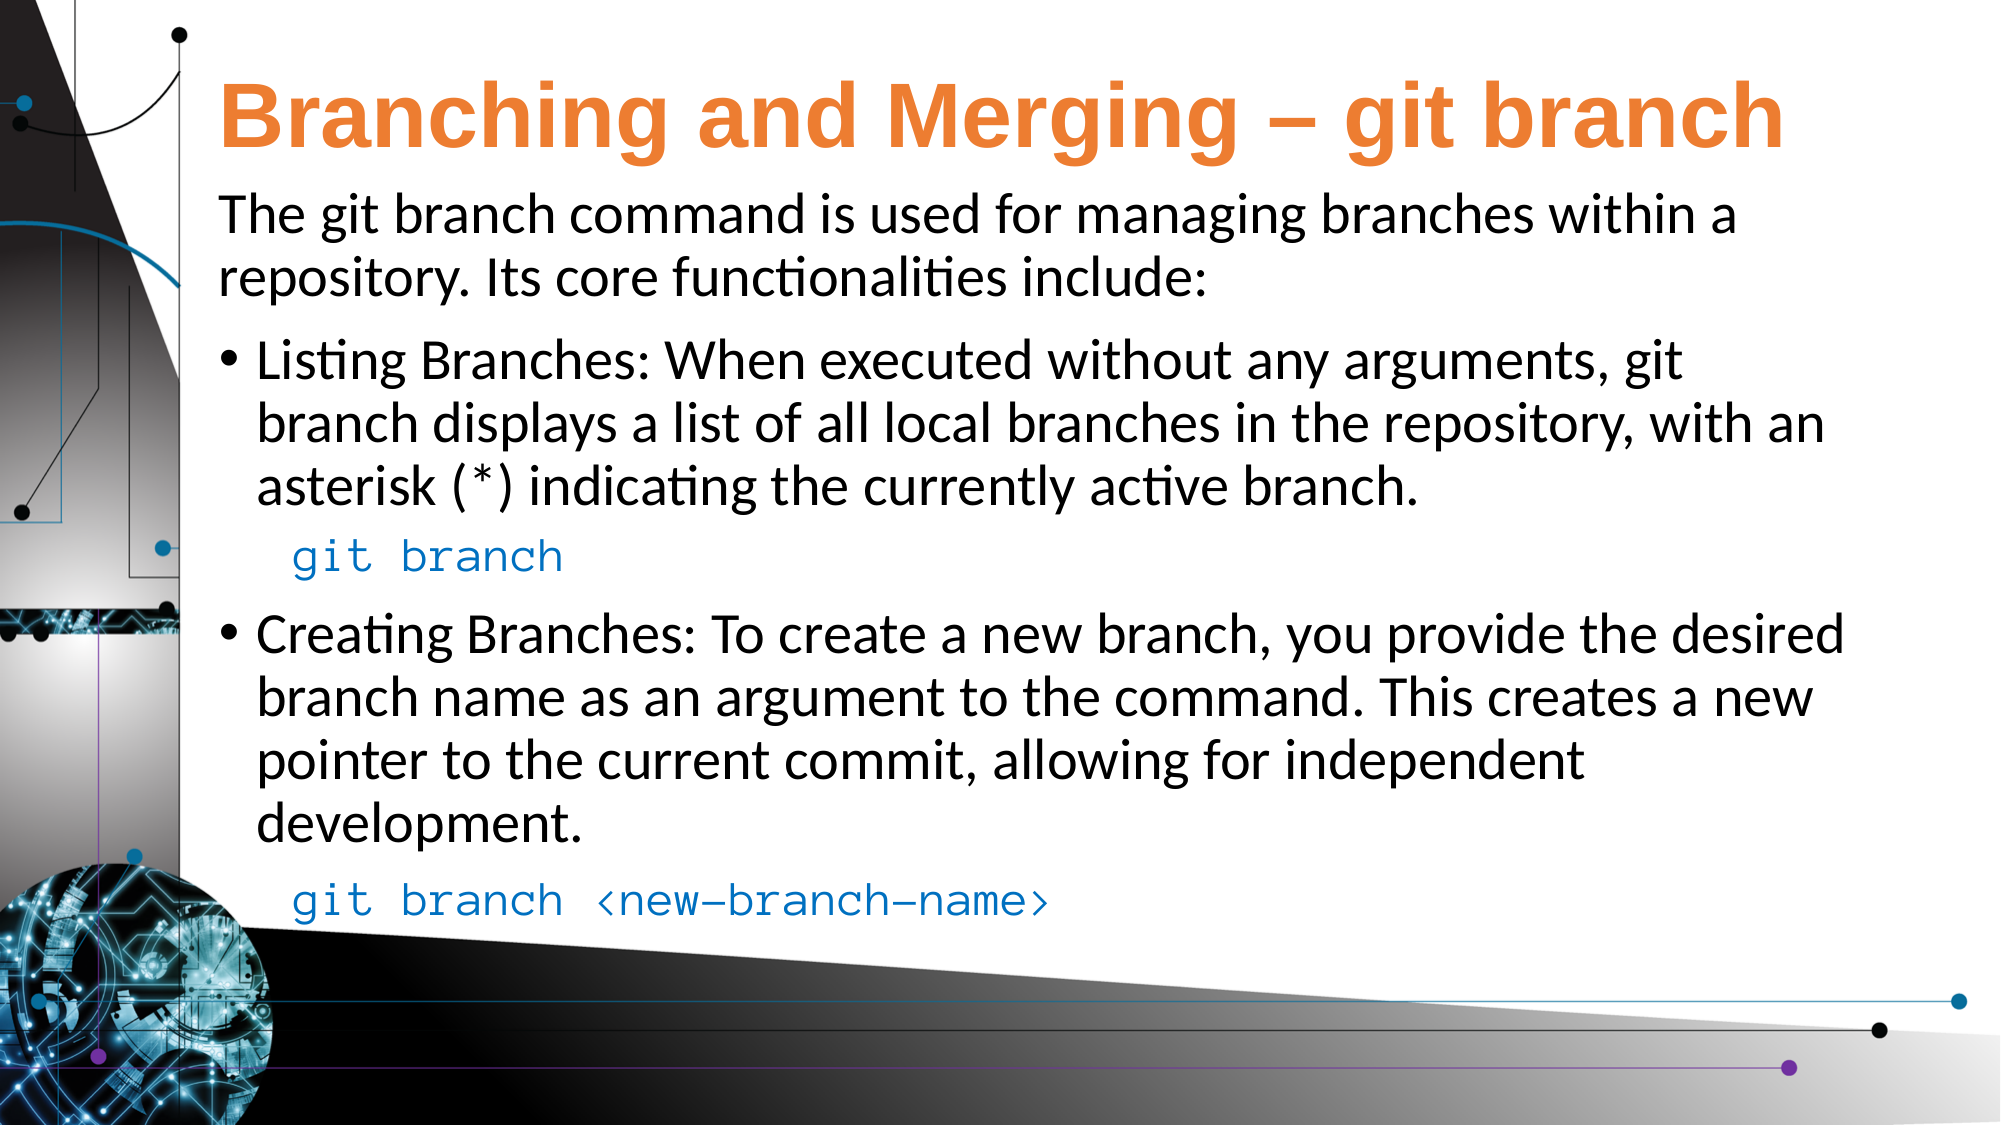

# Branching and Merging – git branch
The git branch command is used for managing branches within a repository. Its core functionalities include:
Listing Branches: When executed without any arguments, git branch displays a list of all local branches in the repository, with an asterisk (*) indicating the currently active branch.
git branch
Creating Branches: To create a new branch, you provide the desired branch name as an argument to the command. This creates a new pointer to the current commit, allowing for independent development.
git branch <new-branch-name>